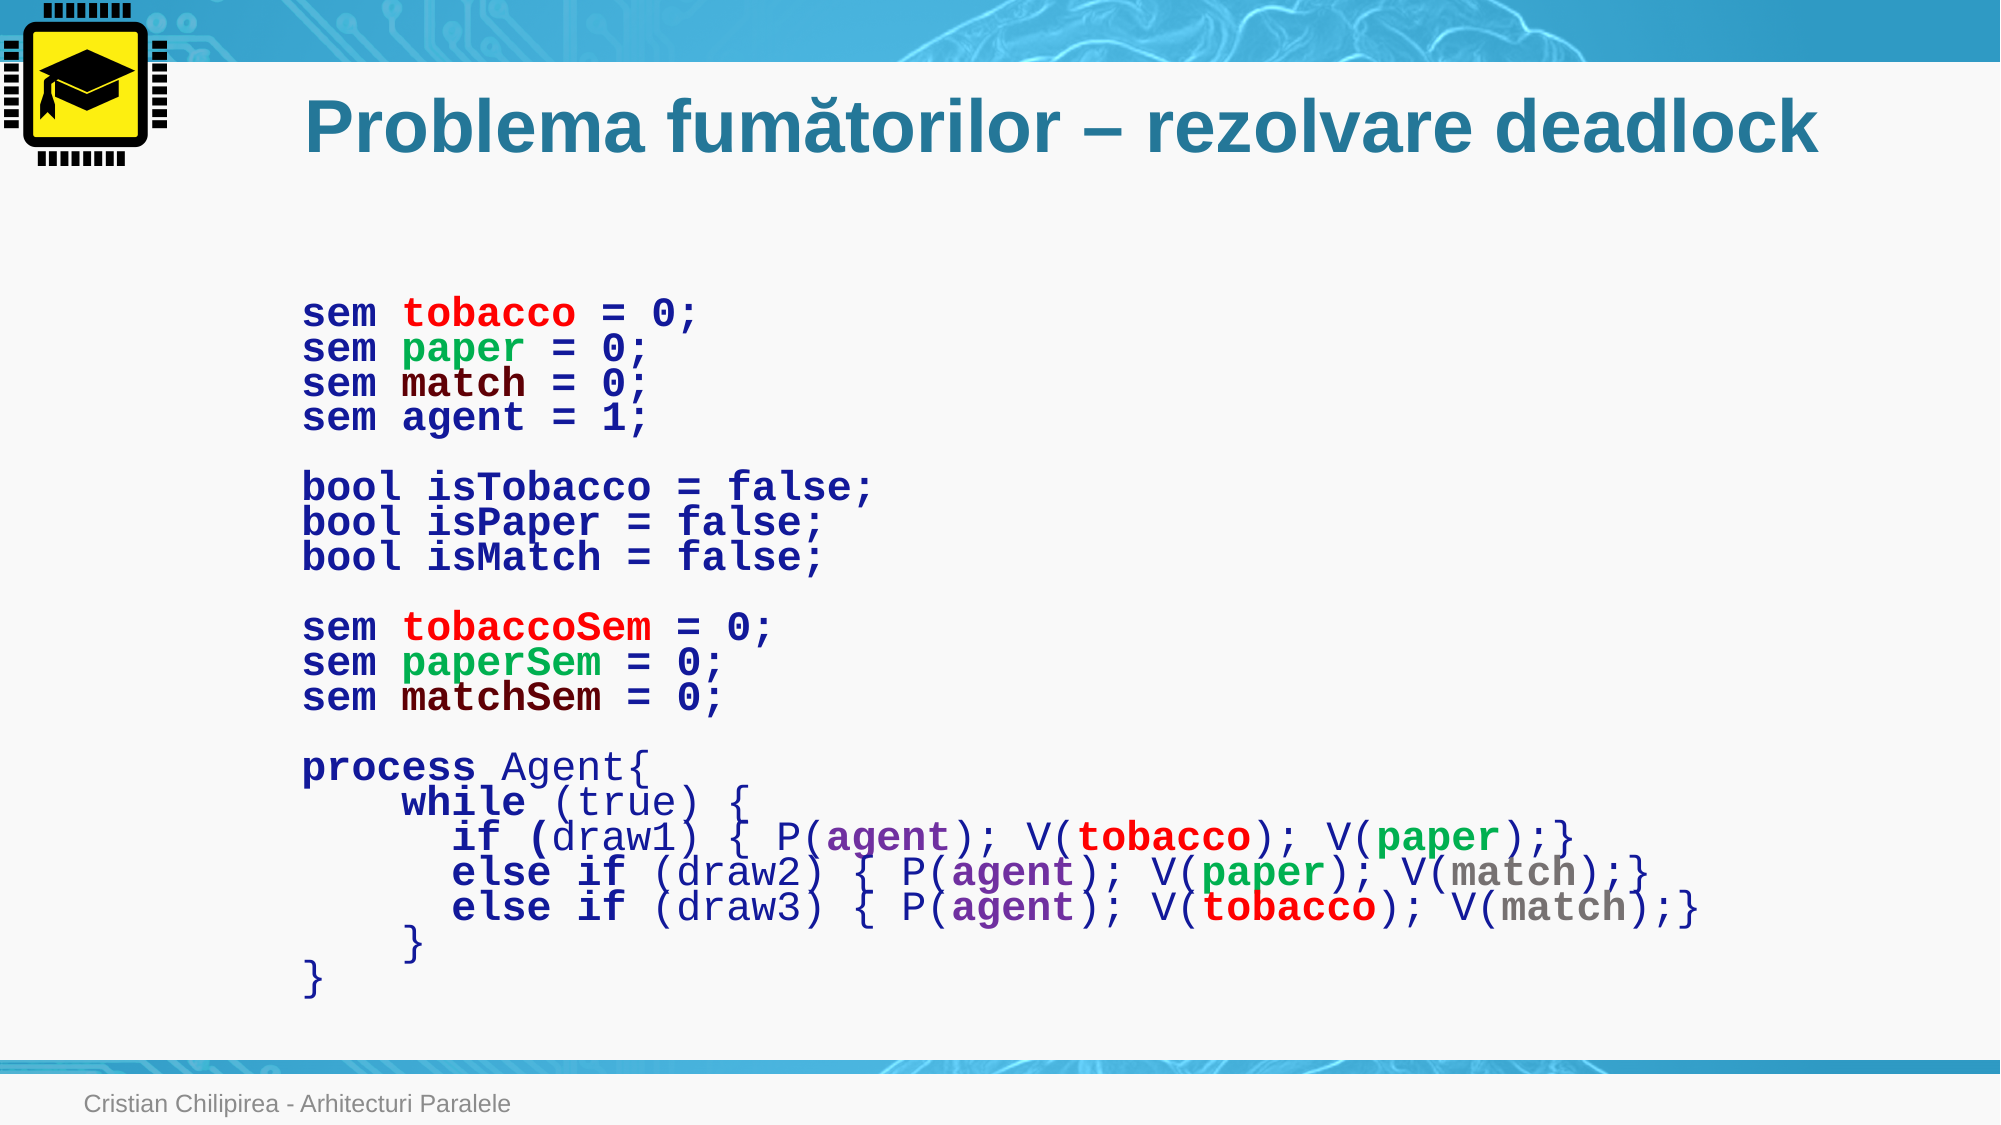

# Problema fumătorilor – rezolvare deadlock
sem tobacco = 0;
sem paper = 0;
sem match = 0;
sem agent = 1;

bool isTobacco = false;
bool isPaper = false;
bool isMatch = false;

sem tobaccoSem = 0;
sem paperSem = 0;
sem matchSem = 0;

process Agent{
    while (true) {
	if (draw1) { P(agent); V(tobacco); V(paper);}
      else if (draw2) { P(agent); V(paper); V(match);}
      else if (draw3) { P(agent); V(tobacco); V(match);}
    }
}
Cristian Chilipirea - Arhitecturi Paralele